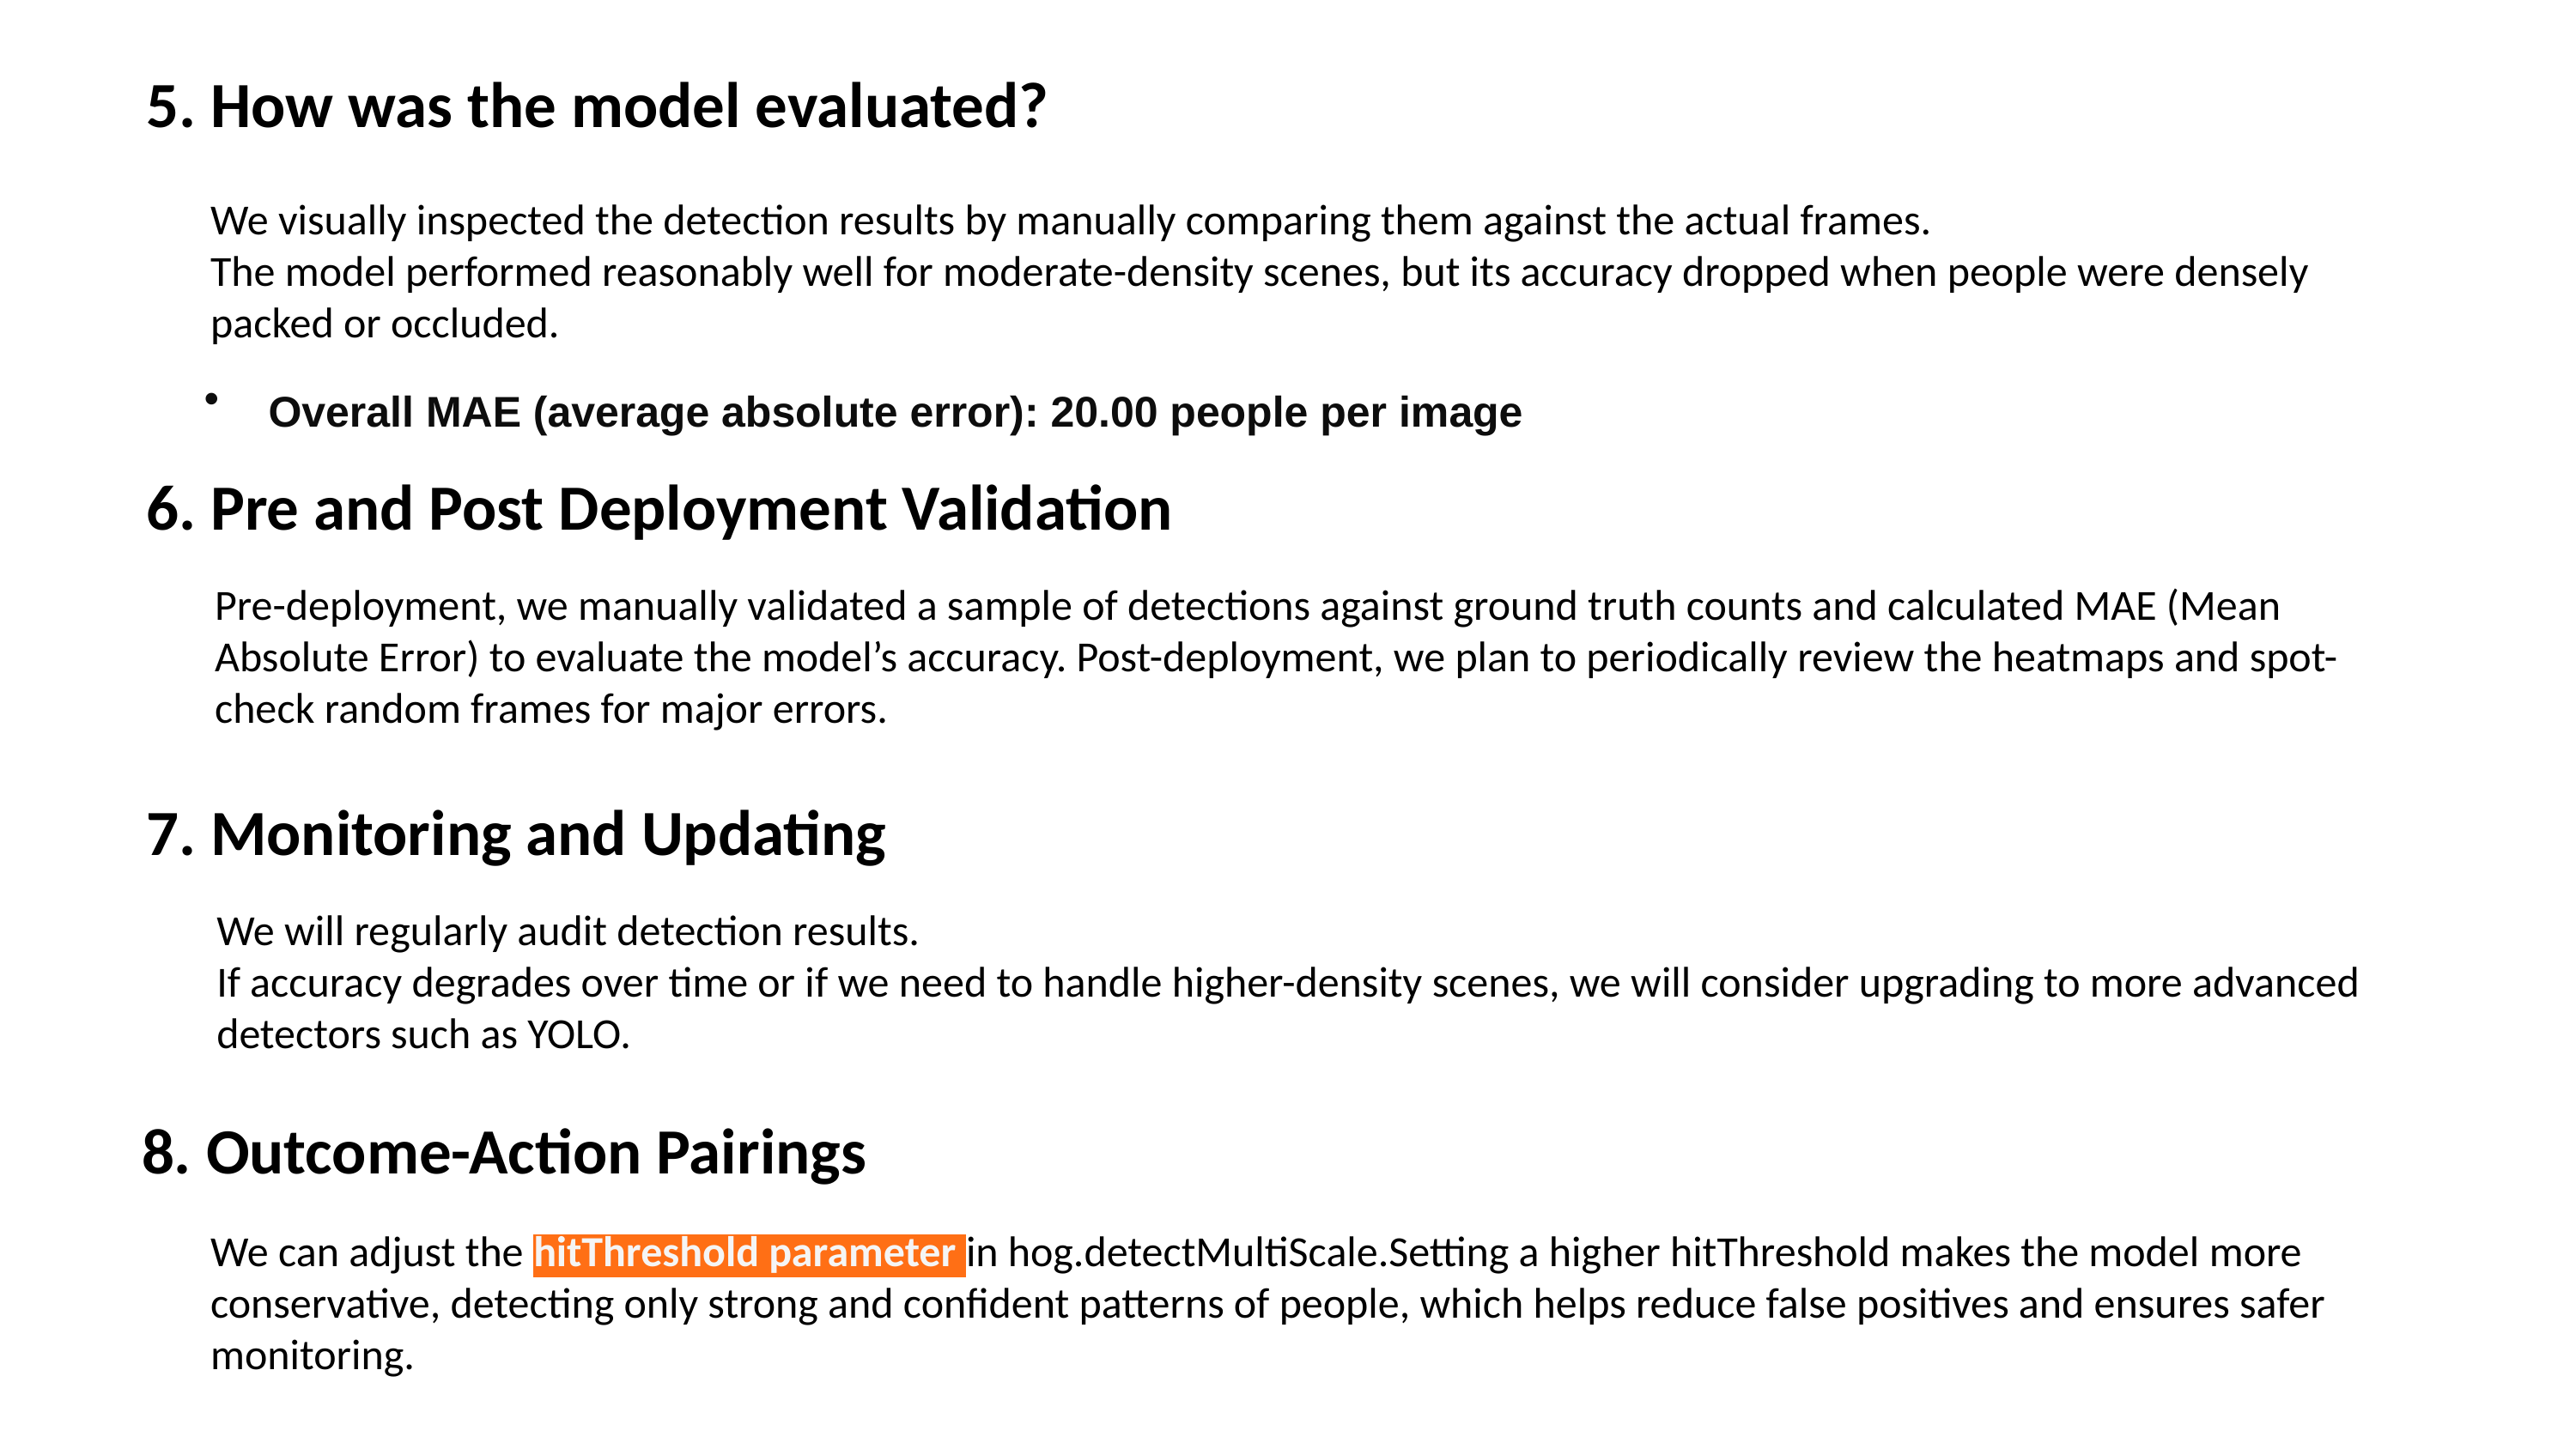

5. How was the model evaluated?
We visually inspected the detection results by manually comparing them against the actual frames.
The model performed reasonably well for moderate-density scenes, but its accuracy dropped when people were densely packed or occluded.
Overall MAE (average absolute error): 20.00 people per image
6. Pre and Post Deployment Validation
Pre-deployment, we manually validated a sample of detections against ground truth counts and calculated MAE (Mean Absolute Error) to evaluate the model’s accuracy. Post-deployment, we plan to periodically review the heatmaps and spot-check random frames for major errors.
7. Monitoring and Updating
We will regularly audit detection results.
If accuracy degrades over time or if we need to handle higher-density scenes, we will consider upgrading to more advanced detectors such as YOLO.
8. Outcome-Action Pairings
We can adjust the hitThreshold parameter in hog.detectMultiScale.Setting a higher hitThreshold makes the model more conservative, detecting only strong and confident patterns of people, which helps reduce false positives and ensures safer monitoring.